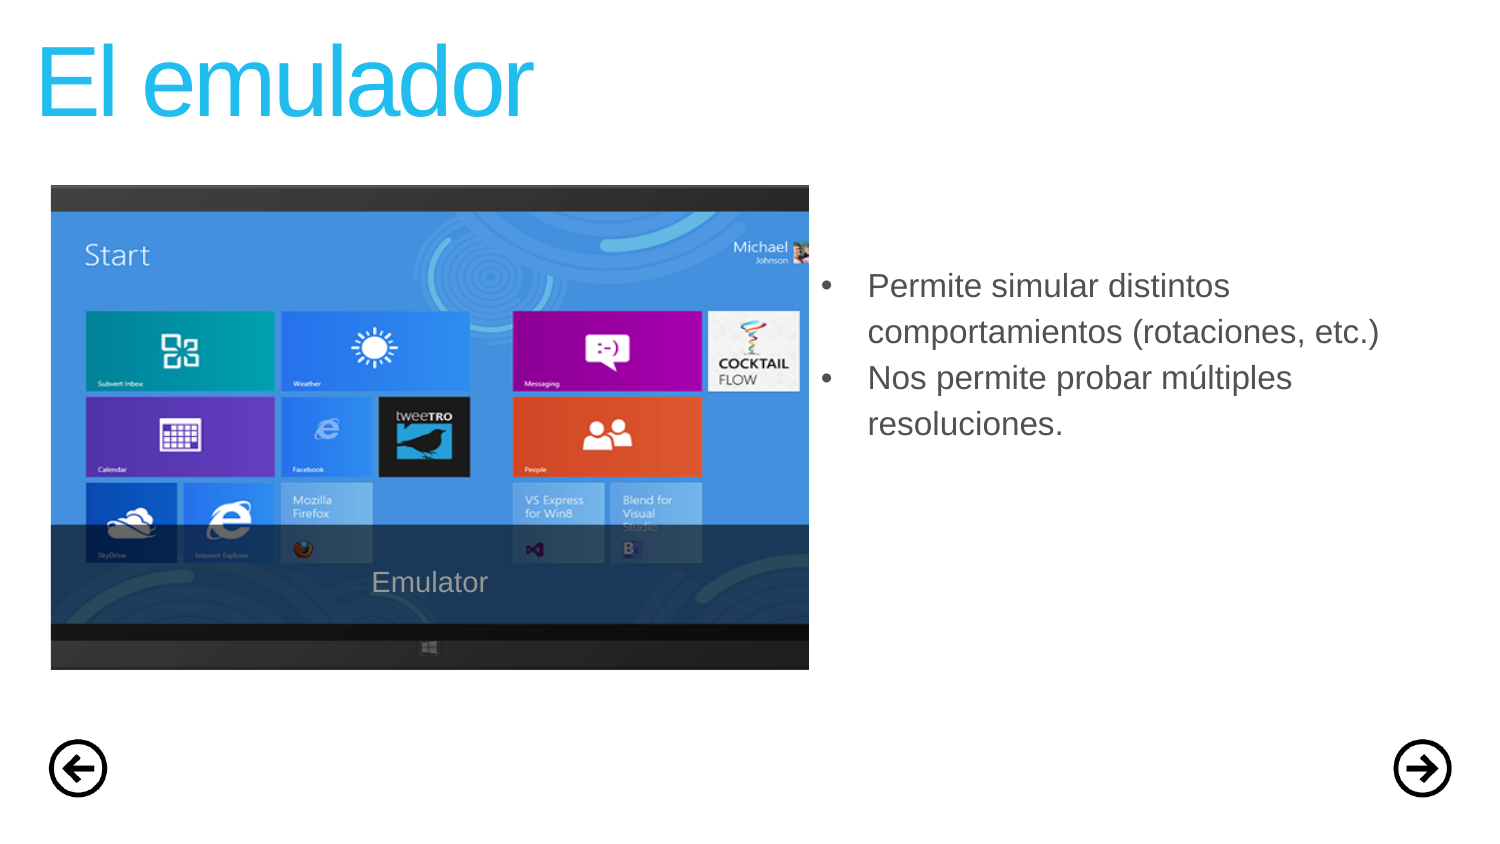

# El emulador
Características
Permite simular distintos comportamientos (rotaciones, etc.)
Nos permite probar múltiples resoluciones.

Emulator